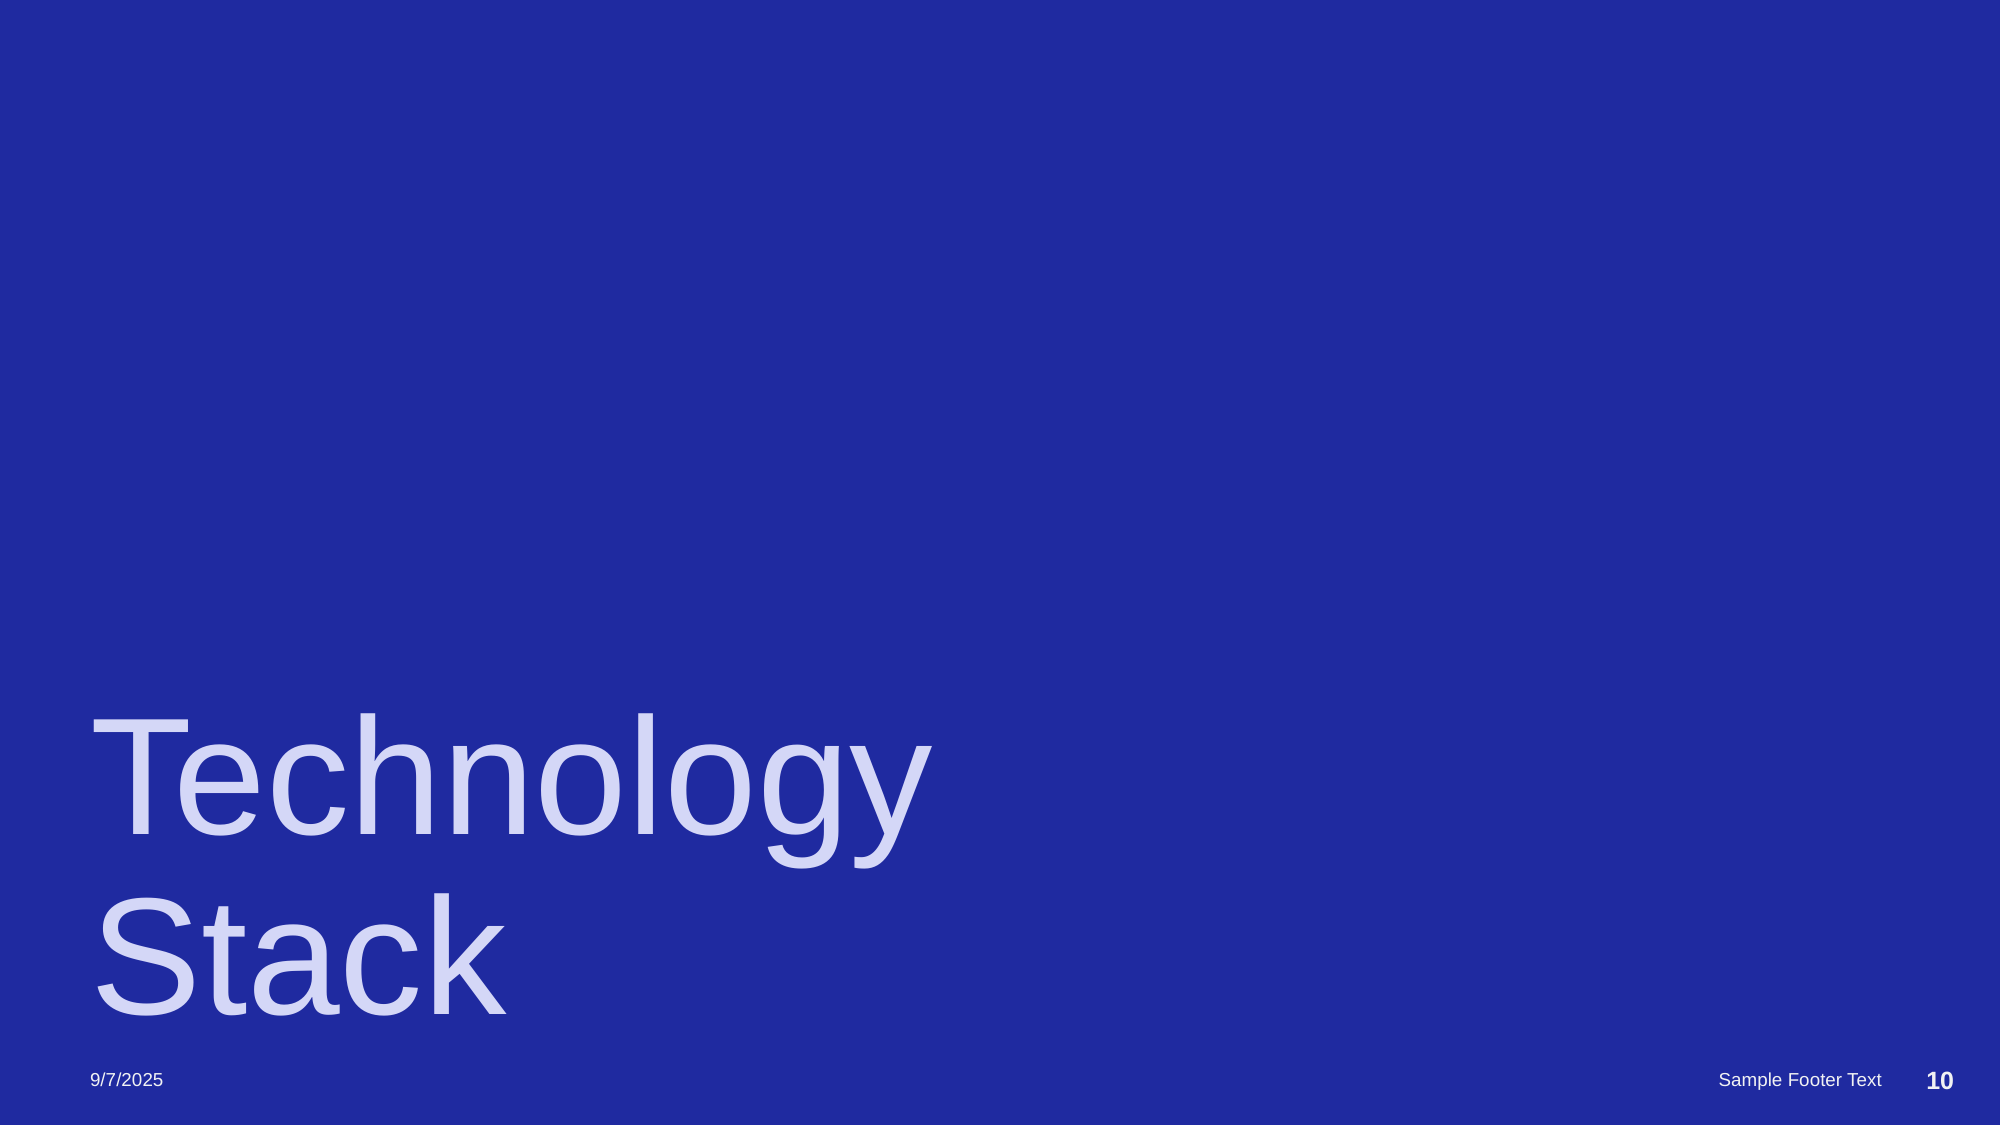

# Technology Stack
9/7/2025
Sample Footer Text
10